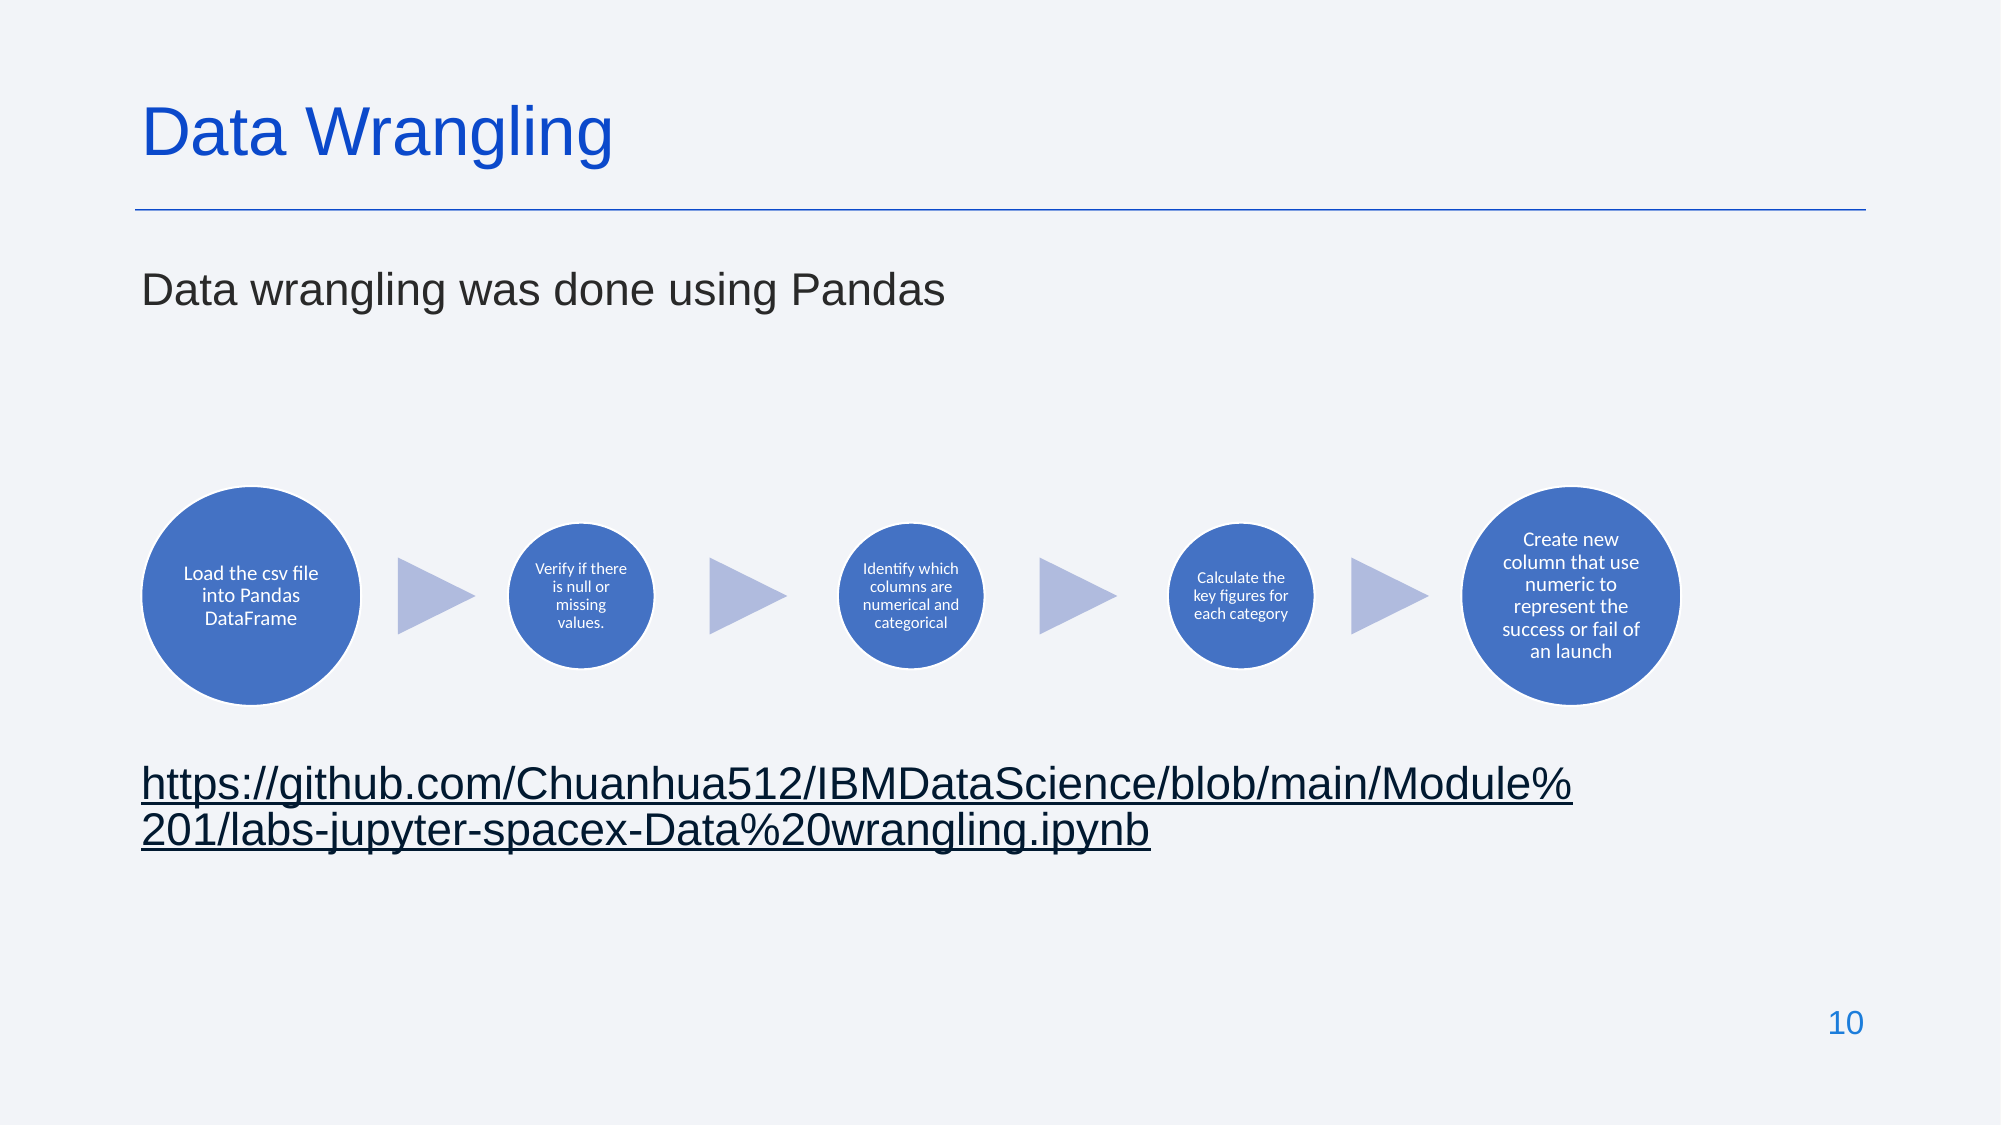

Data Wrangling
Data wrangling was done using Pandas

https://github.com/Chuanhua512/IBMDataScience/blob/main/Module%201/labs-jupyter-spacex-Data%20wrangling.ipynb

Load the csv file into Pandas DataFrame
Verify if there is null or missing values.
Identify which columns are numerical and categorical
Calculate the key figures for each category
Create new column that use numeric to represent the success or fail of an launch
10